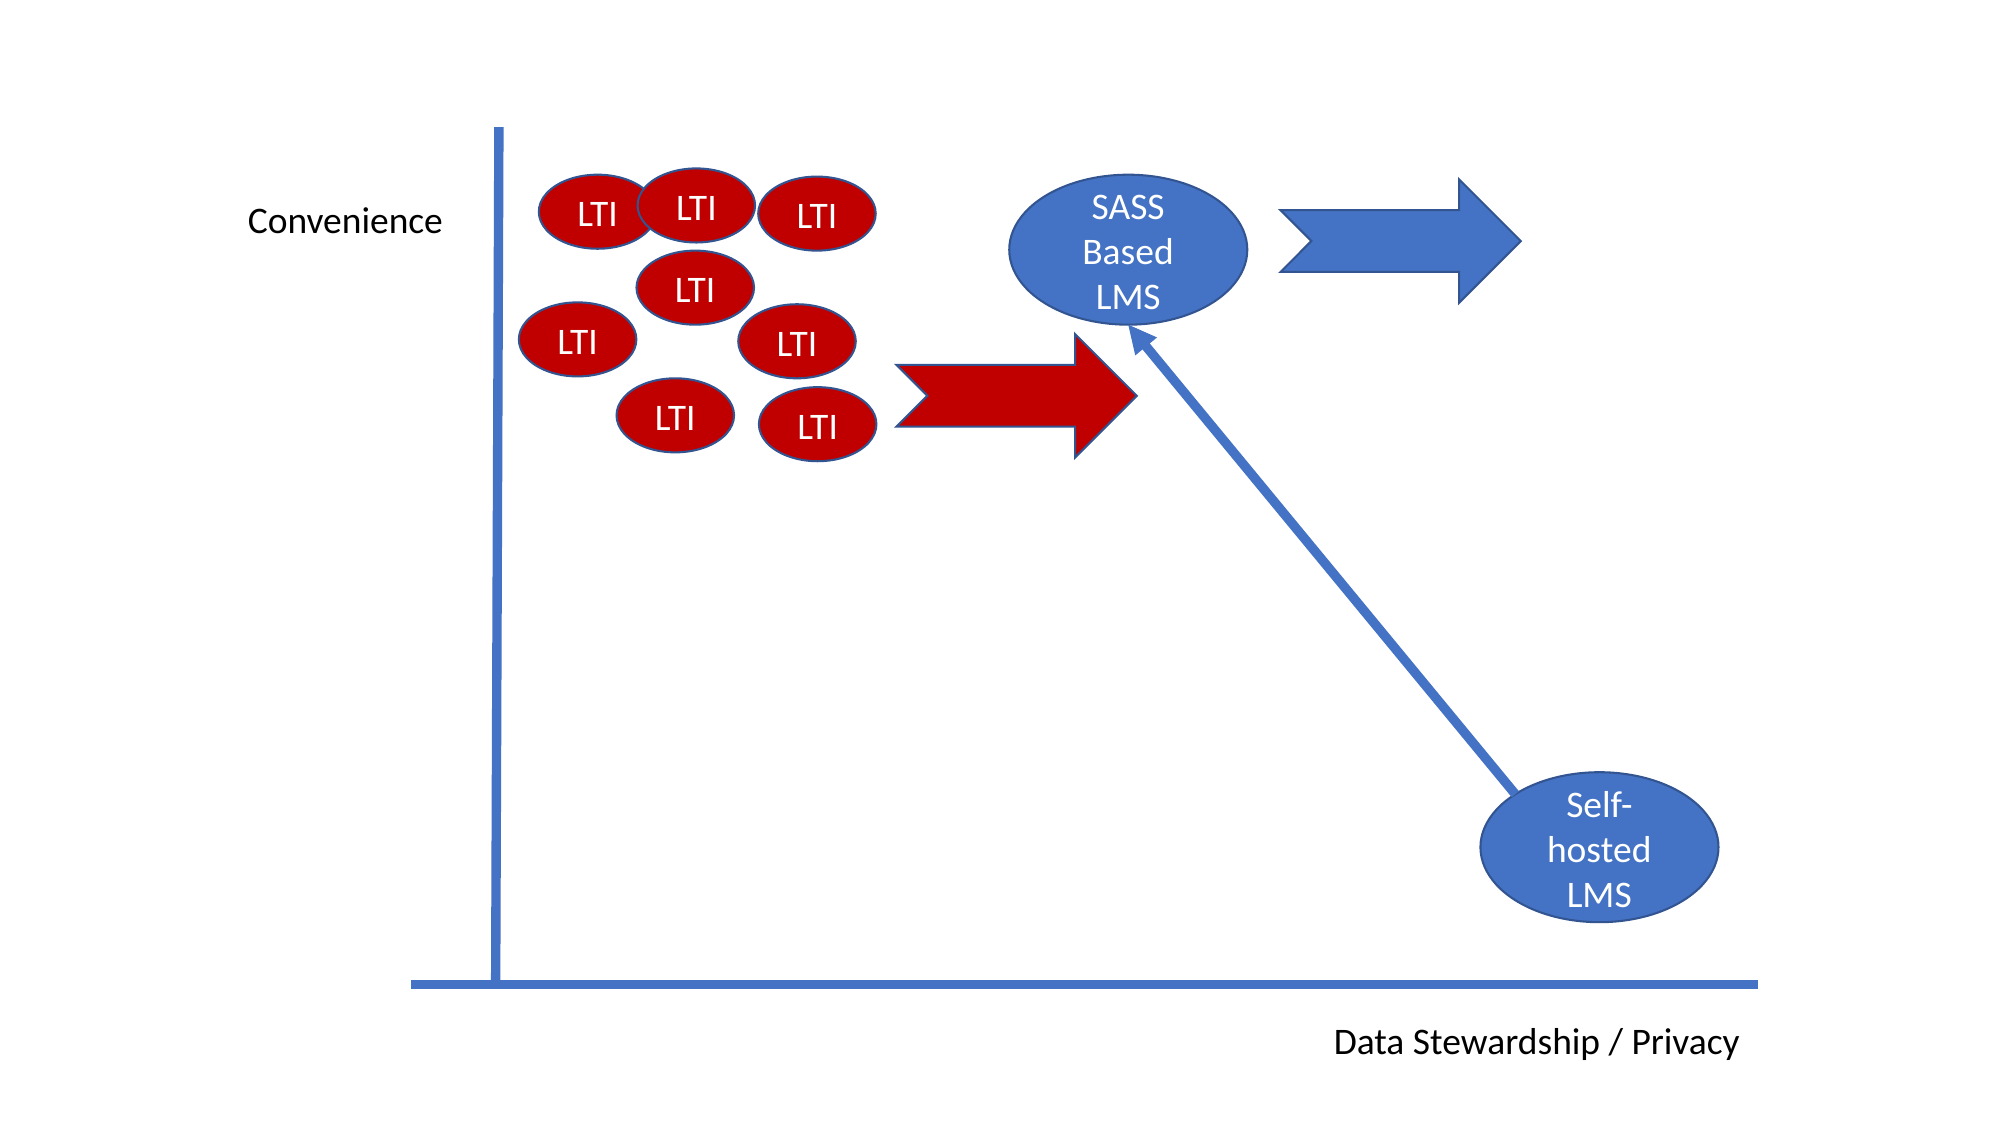

LTI
LTI
SASS
Based LMS
LTI

Convenience
LTI
LTI
LTI

LTI
LTI
Self-hosted LMS
Data Stewardship / Privacy